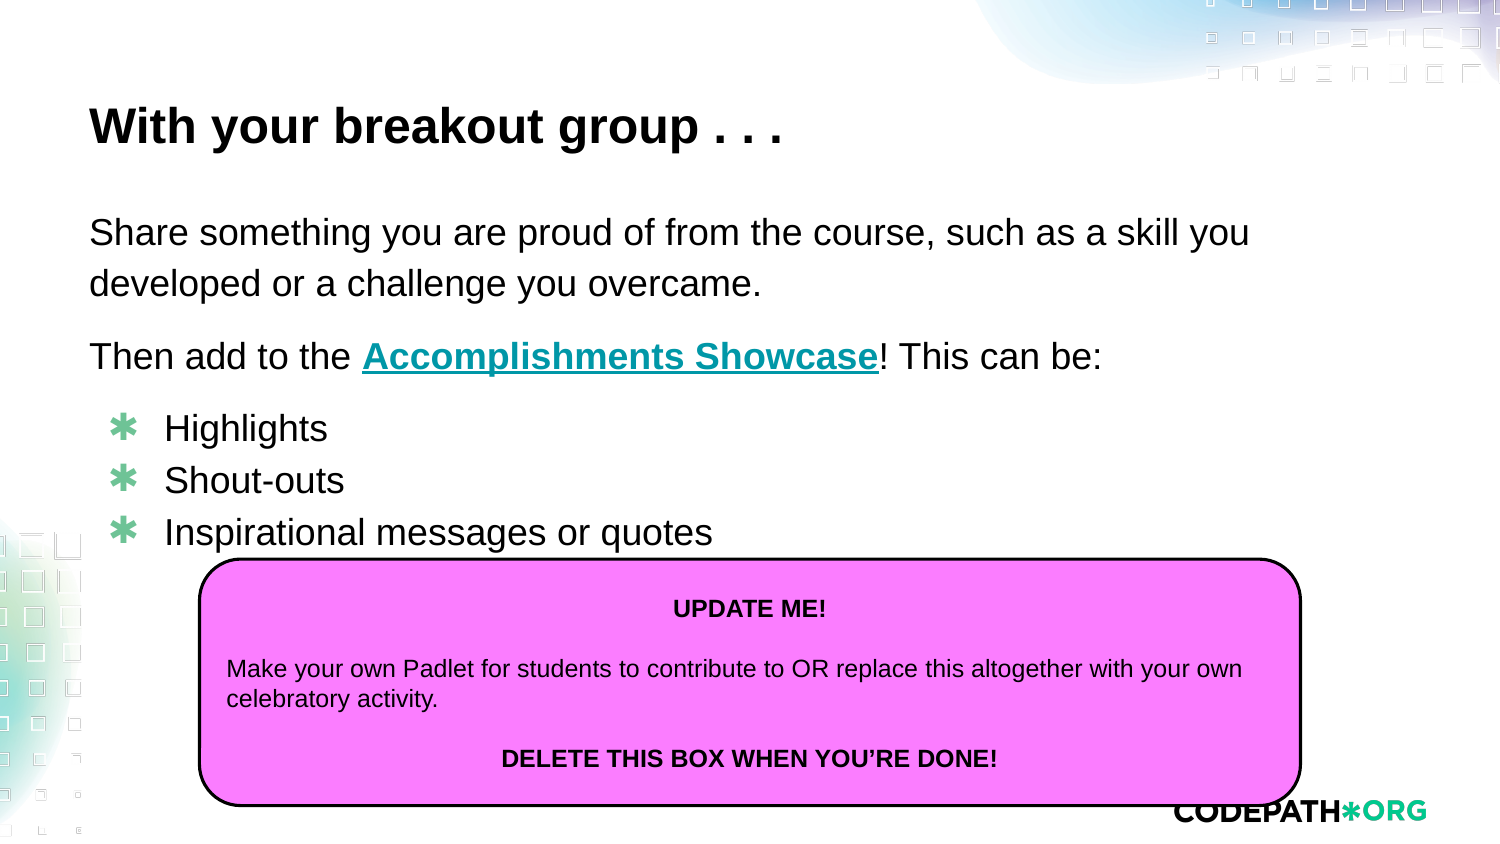

# With your breakout group . . .
Share something you are proud of from the course, such as a skill you developed or a challenge you overcame.
Then add to the Accomplishments Showcase! This can be:
Highlights
Shout-outs
Inspirational messages or quotes
UPDATE ME!

Make your own Padlet for students to contribute to OR replace this altogether with your own celebratory activity.

DELETE THIS BOX WHEN YOU’RE DONE!